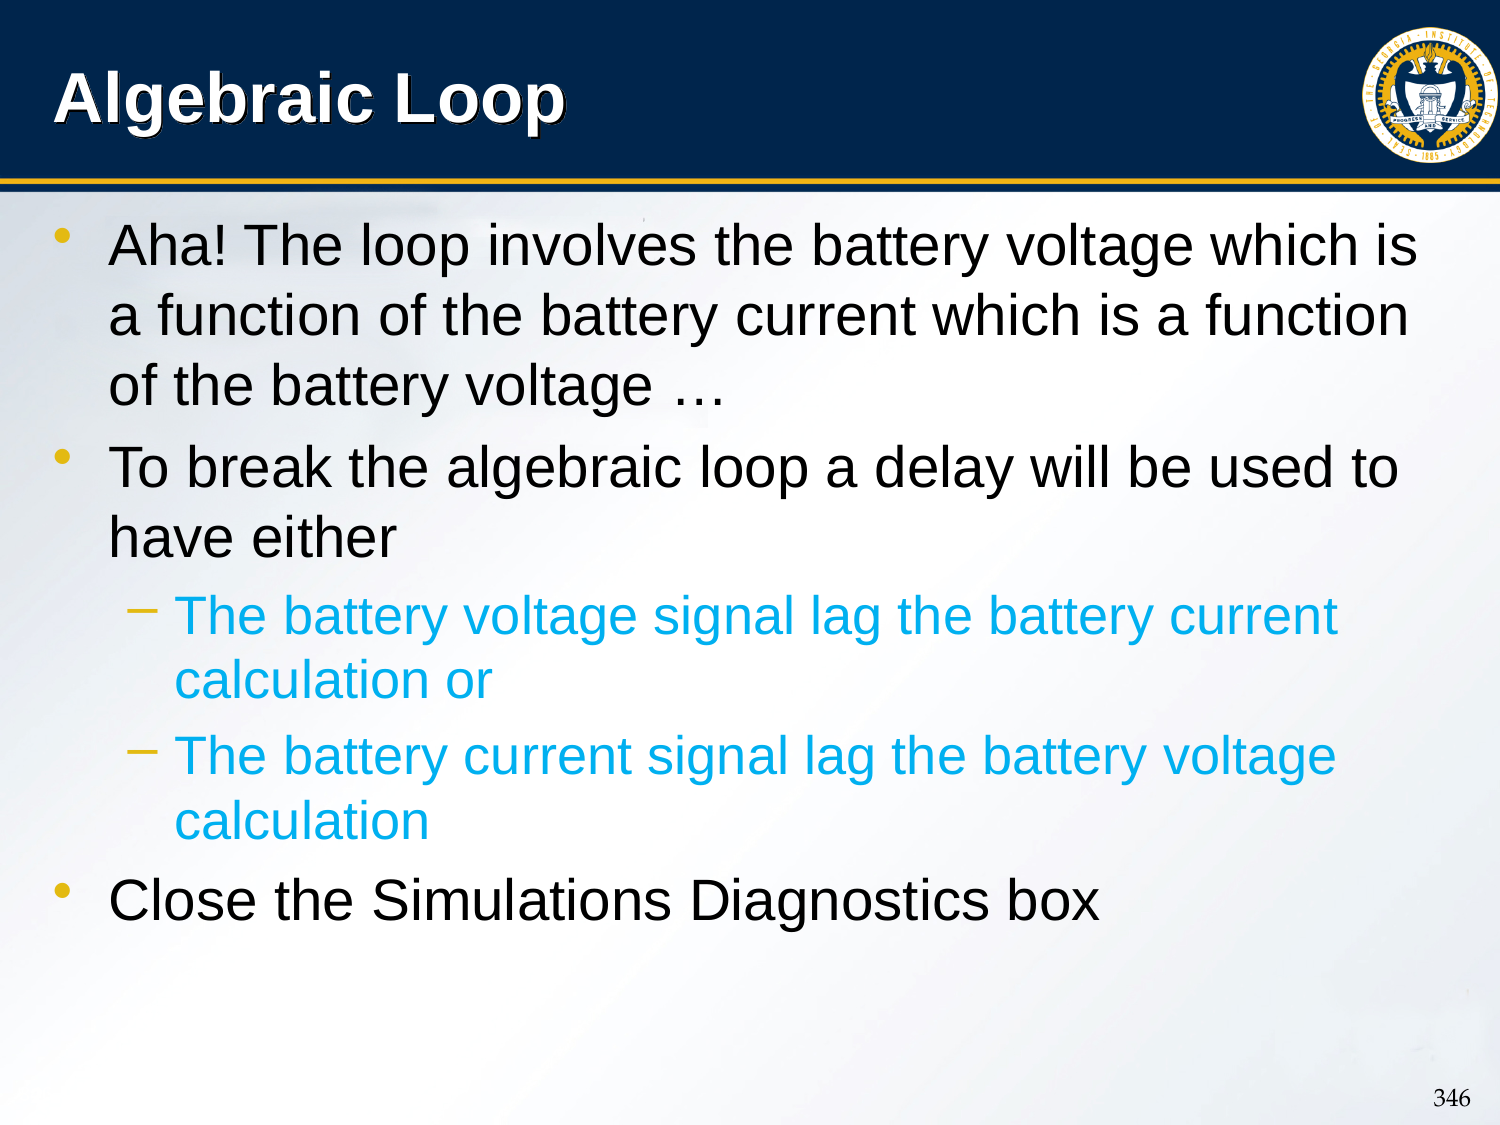

# Algebraic Loop

Aha! The loop involves the battery voltage which is a function of the battery current which is a function of the battery voltage …
To break the algebraic loop a delay will be used to have either
The battery voltage signal lag the battery current calculation or
The battery current signal lag the battery voltage calculation
Close the Simulations Diagnostics box